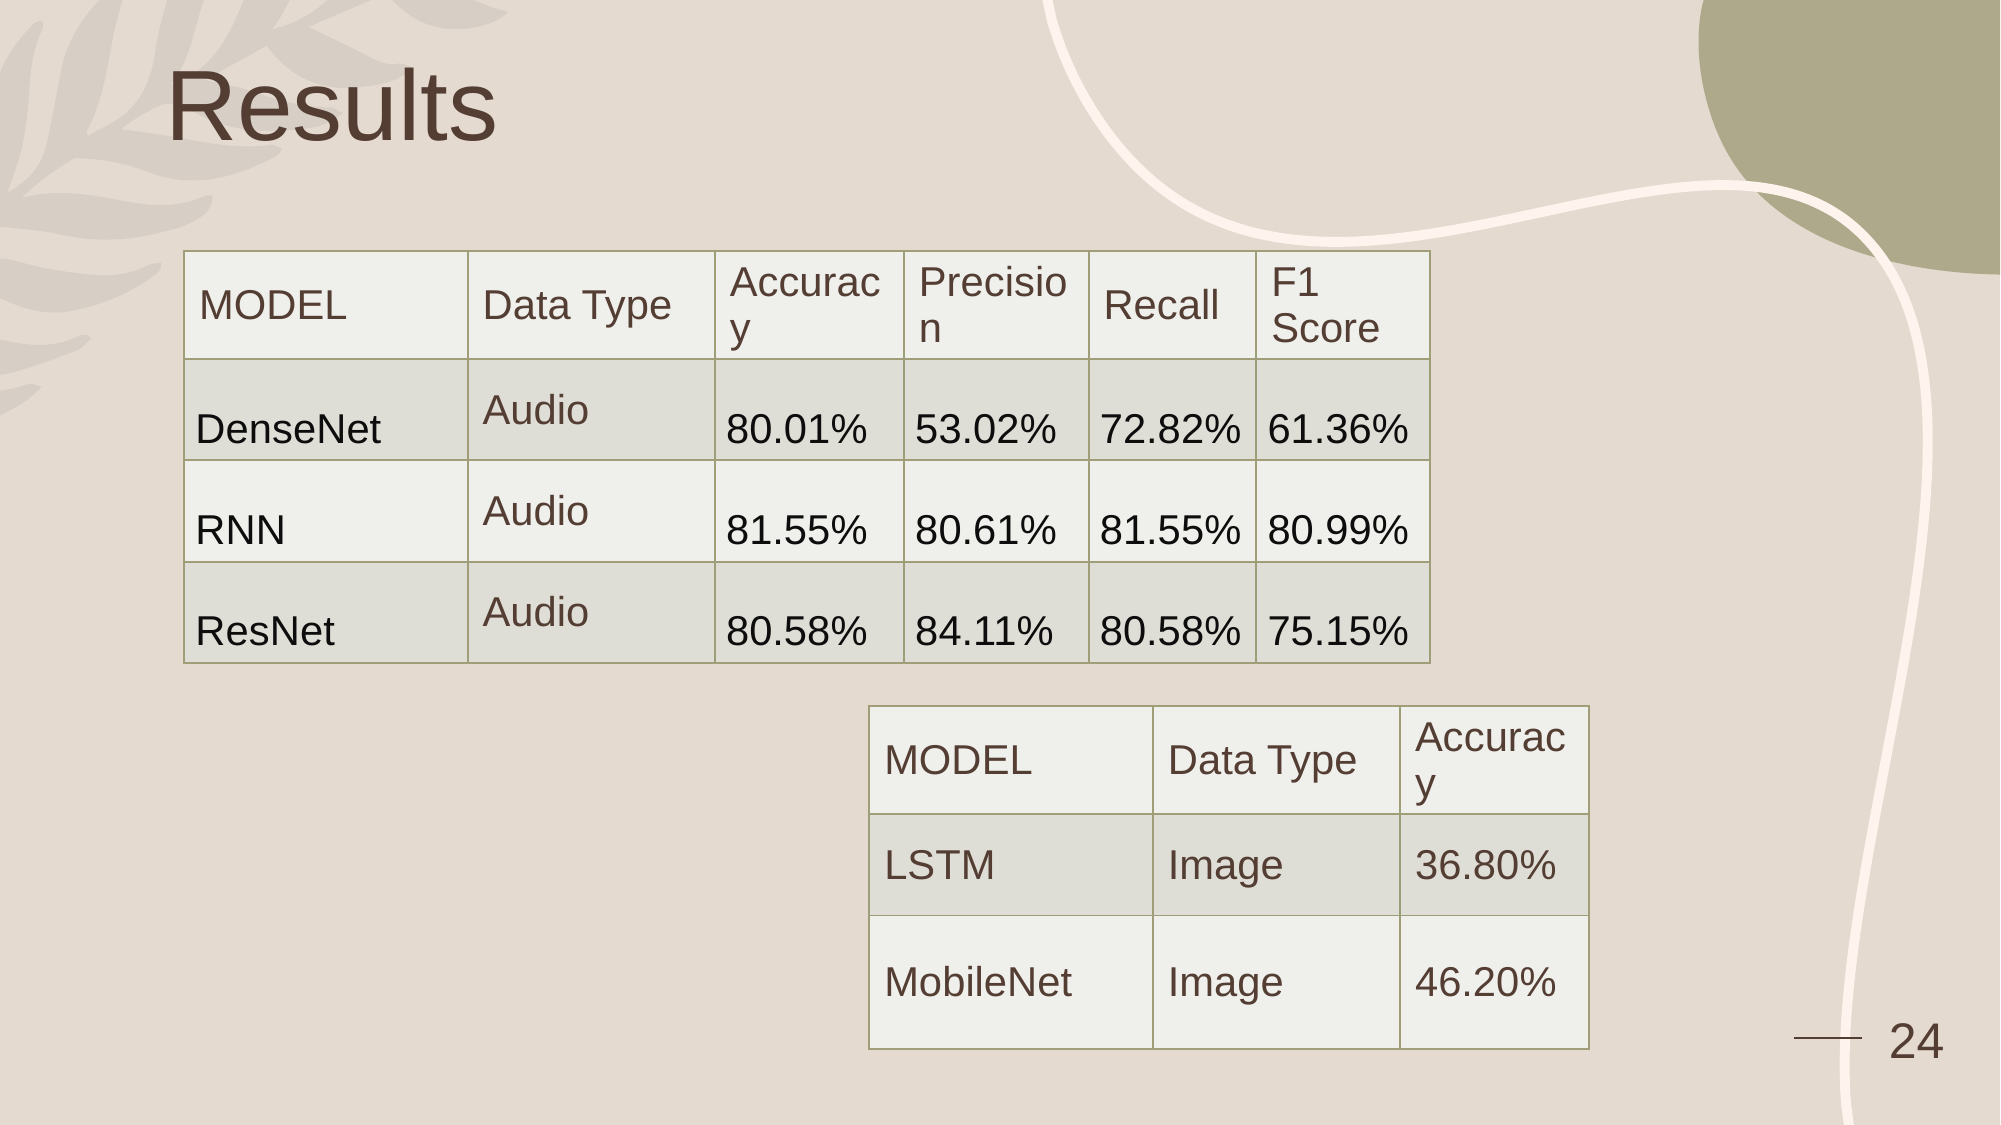

# Results
| MODEL | Data Type | Accuracy | Precision | Recall | F1 Score |
| --- | --- | --- | --- | --- | --- |
| DenseNet | Audio | 80.01% | 53.02% | 72.82% | 61.36% |
| RNN | Audio | 81.55% | 80.61% | 81.55% | 80.99% |
| ResNet | Audio | 80.58% | 84.11% | 80.58% | 75.15% |
| MODEL | Data Type | Accuracy |
| --- | --- | --- |
| LSTM | Image | 36.80% |
| MobileNet | Image | 46.20% |
24